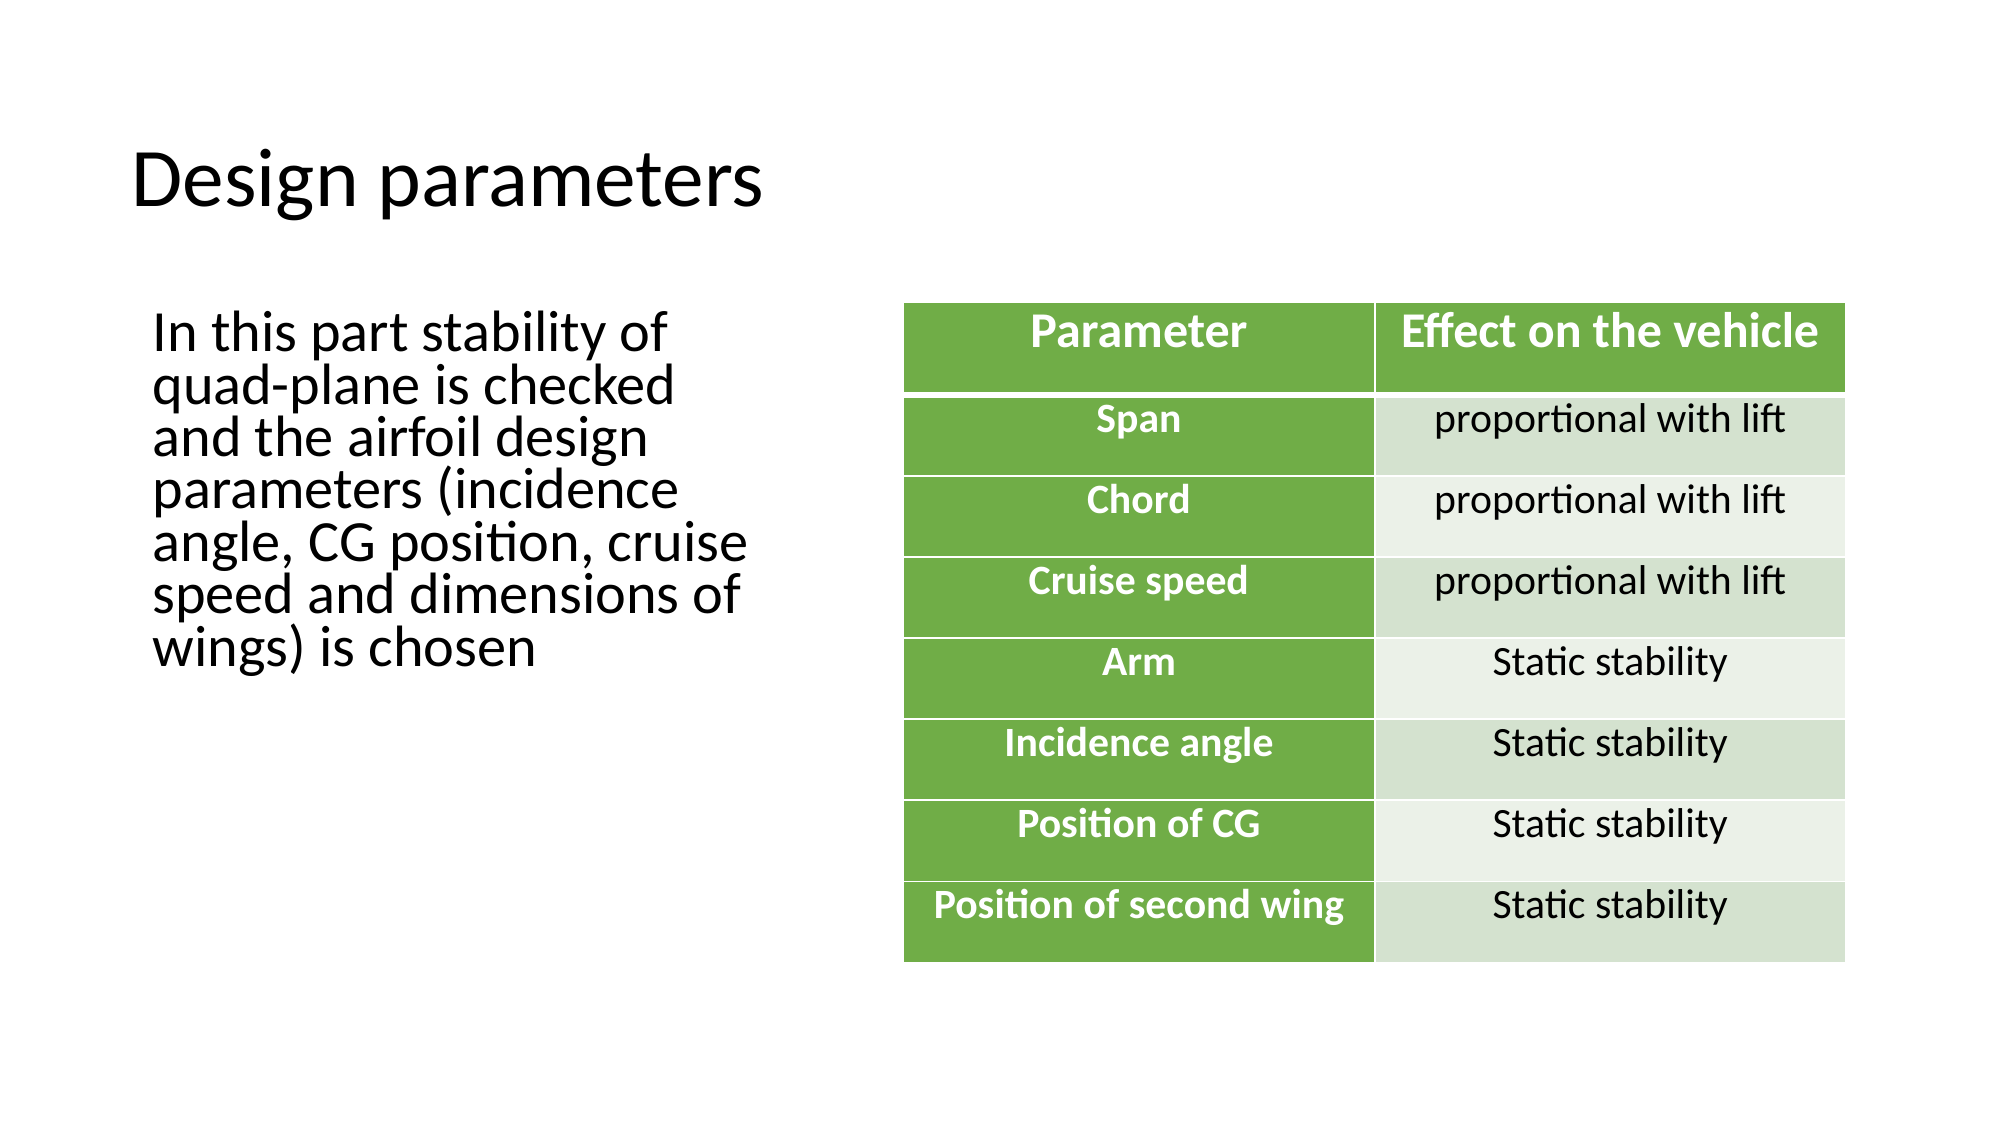

# Design parameters
In this part stability of quad-plane is checked and the airfoil design parameters (incidence angle, CG position, cruise speed and dimensions of wings) is chosen
| Parameter | Effect on the vehicle |
| --- | --- |
| Span | proportional with lift |
| Chord | proportional with lift |
| Cruise speed | proportional with lift |
| Arm | Static stability |
| Incidence angle | Static stability |
| Position of CG | Static stability |
| Position of second wing | Static stability |